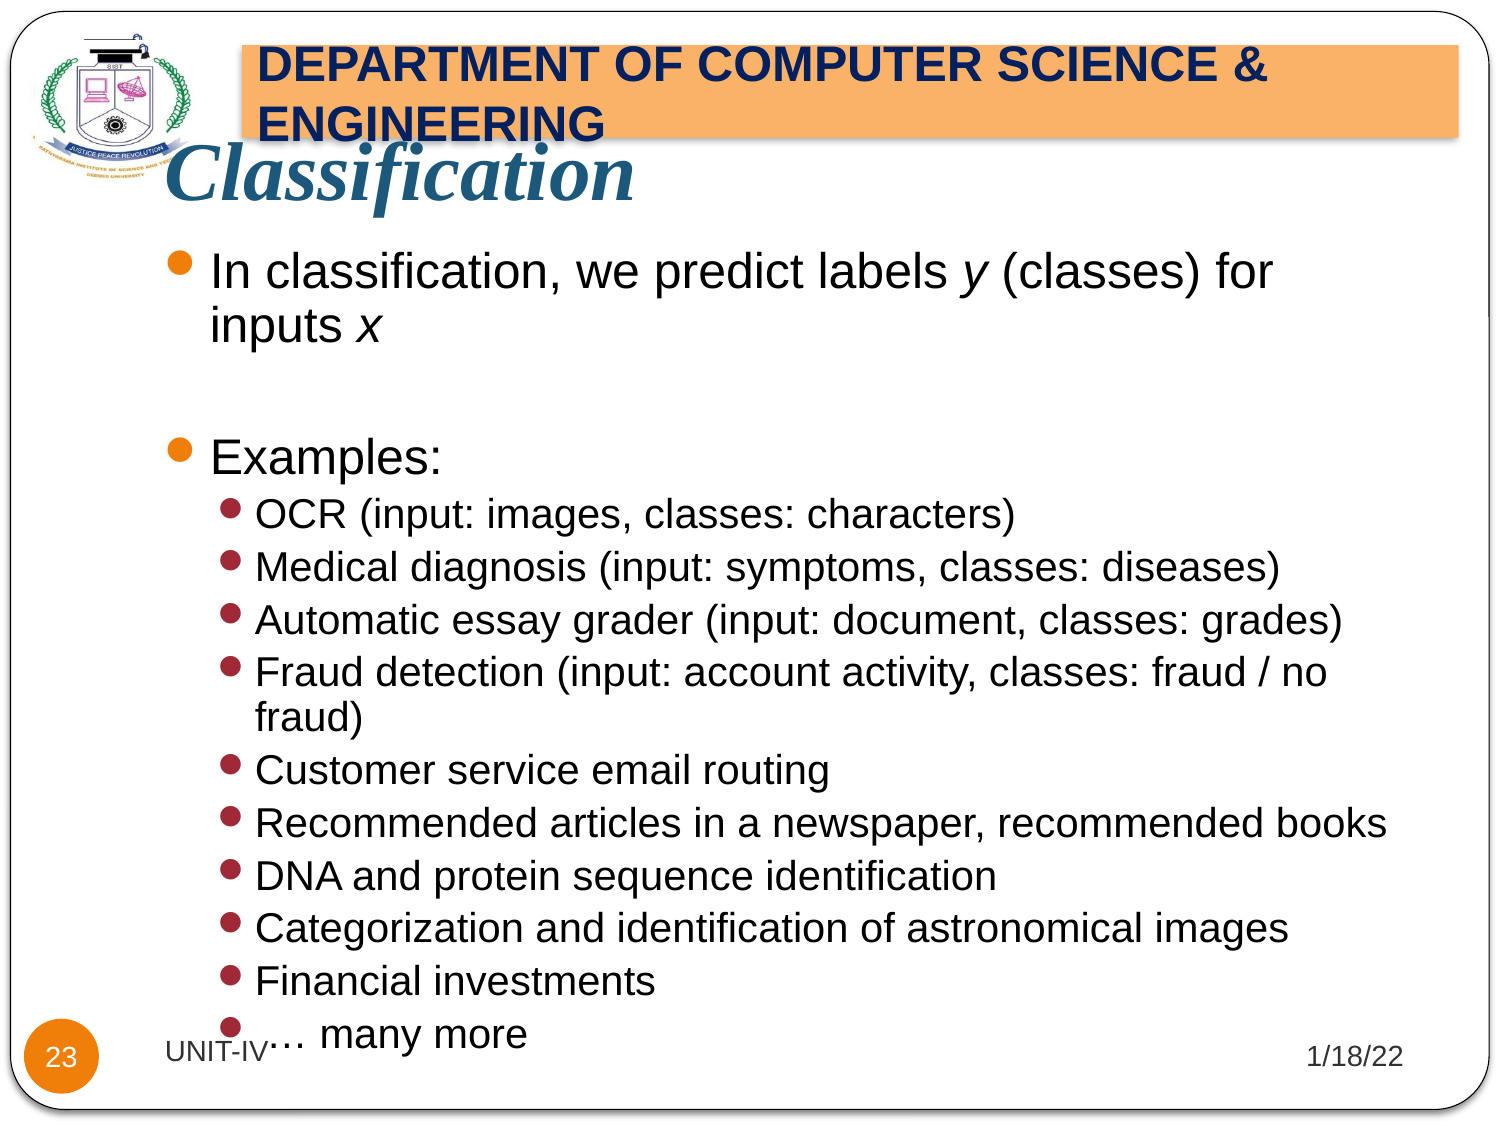

# Classification
In classification, we predict labels y (classes) for inputs x

Examples:
OCR (input: images, classes: characters)
Medical diagnosis (input: symptoms, classes: diseases)
Automatic essay grader (input: document, classes: grades)
Fraud detection (input: account activity, classes: fraud / no fraud)
Customer service email routing
Recommended articles in a newspaper, recommended books
DNA and protein sequence identification
Categorization and identification of astronomical images
Financial investments
 … many more

UNIT-IV
1/18/22
23